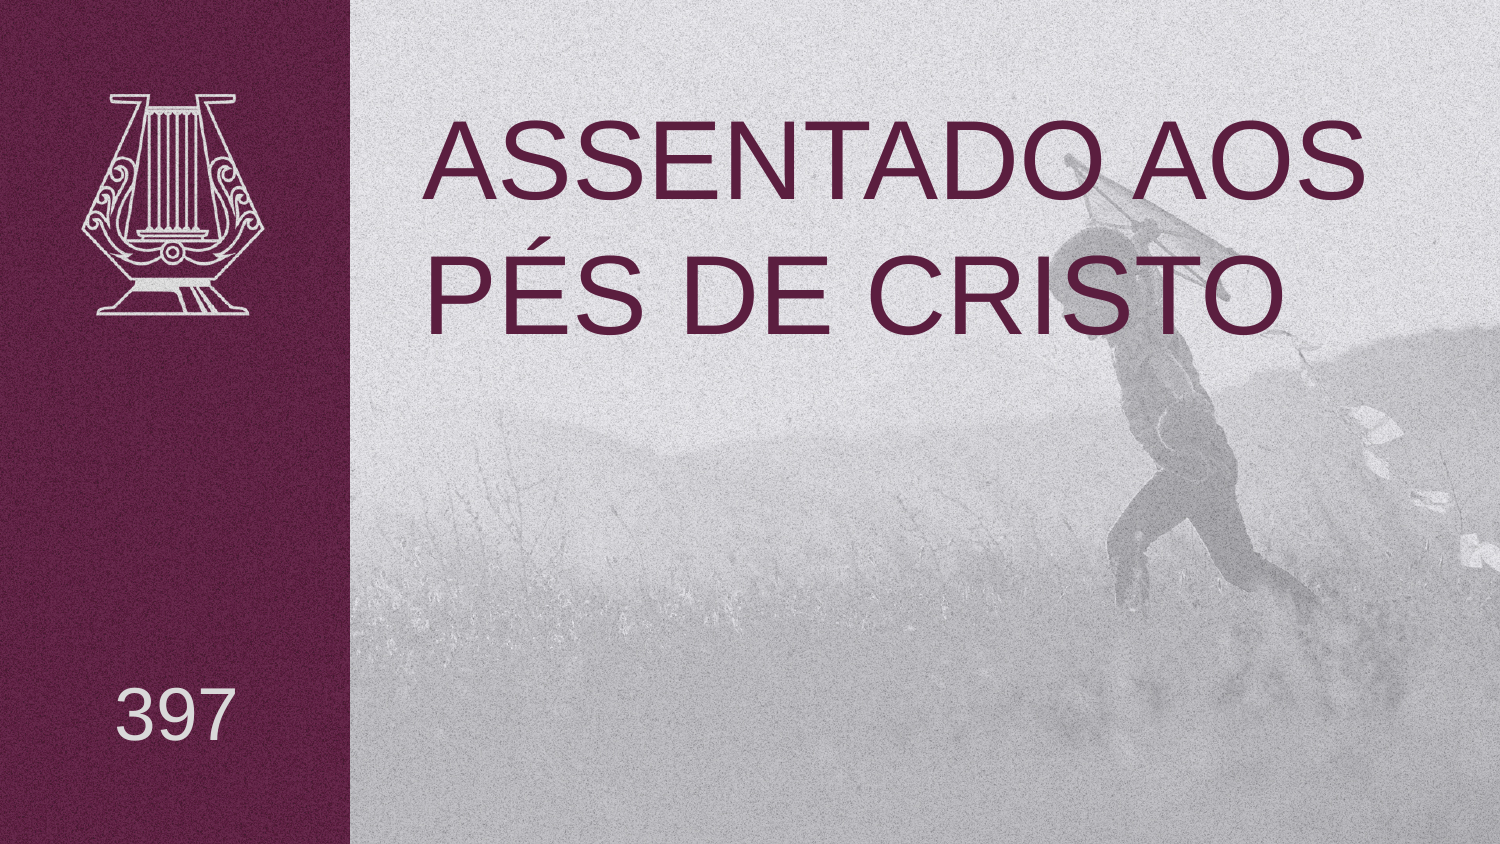

# ASSENTADO AOS PÉS DE CRISTO
397